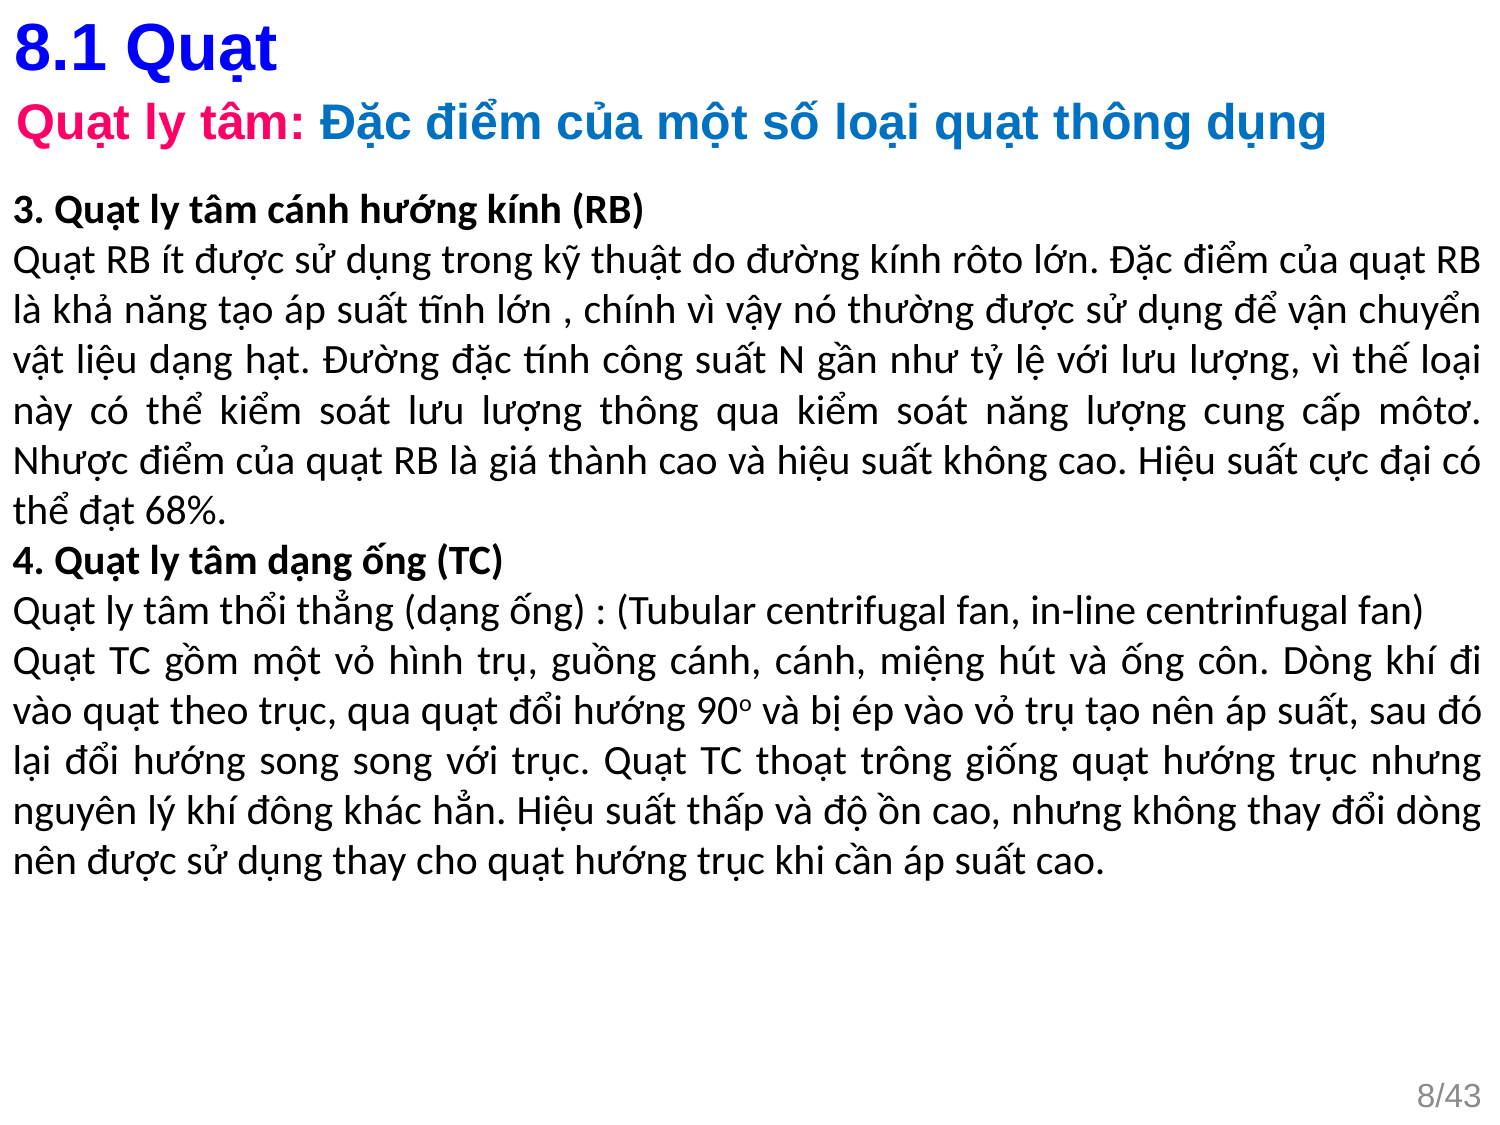

8.1 Quạt
Quạt ly tâm: Đặc điểm của một số loại quạt thông dụng
3. Quạt ly tâm cánh hướng kính (RB)
Quạt RB ít được sử dụng trong kỹ thuật do đường kính rôto lớn. Đặc điểm của quạt RB là khả năng tạo áp suất tĩnh lớn , chính vì vậy nó thường được sử dụng để vận chuyển vật liệu dạng hạt. Đường đặc tính công suất N gần như tỷ lệ với lưu lượng, vì thế loại này có thể kiểm soát lưu lượng thông qua kiểm soát năng lượng cung cấp môtơ. Nhược điểm của quạt RB là giá thành cao và hiệu suất không cao. Hiệu suất cực đại có thể đạt 68%.
4. Quạt ly tâm dạng ống (TC)
Quạt ly tâm thổi thẳng (dạng ống) : (Tubular centrifugal fan, in-line centrinfugal fan)
Quạt TC gồm một vỏ hình trụ, guồng cánh, cánh, miệng hút và ống côn. Dòng khí đi vào quạt theo trục, qua quạt đổi hướng 90o và bị ép vào vỏ trụ tạo nên áp suất, sau đó lại đổi hướng song song với trục. Quạt TC thoạt trông giống quạt hướng trục nhưng nguyên lý khí đông khác hẳn. Hiệu suất thấp và độ ồn cao, nhưng không thay đổi dòng nên được sử dụng thay cho quạt hướng trục khi cần áp suất cao.
8/43